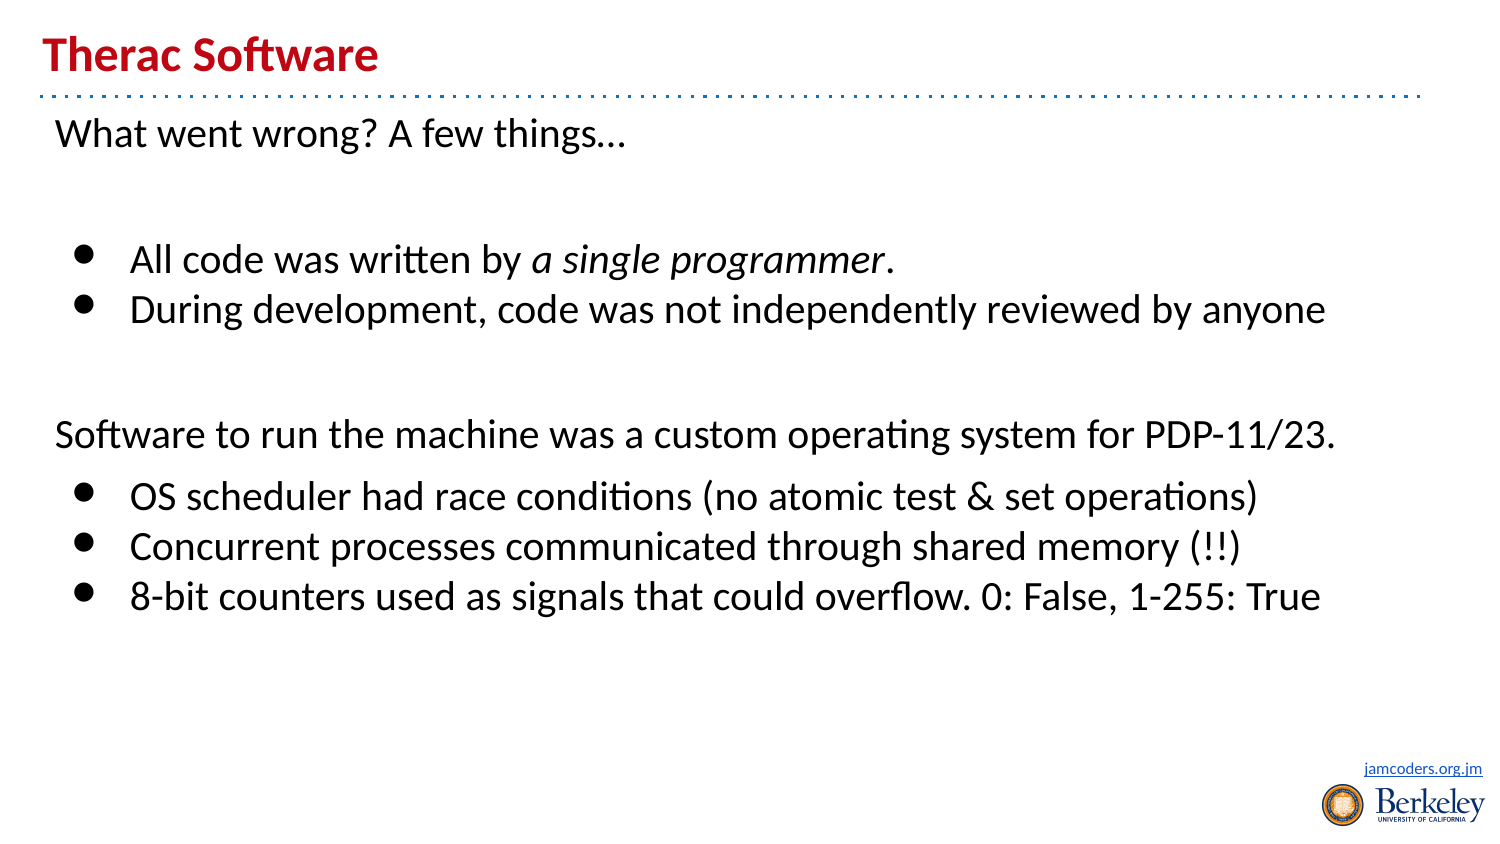

# Therac Software
What went wrong? A few things…

All code was written by a single programmer.
During development, code was not independently reviewed by anyone

Software to run the machine was a custom operating system for PDP-11/23.
OS scheduler had race conditions (no atomic test & set operations)
Concurrent processes communicated through shared memory (!!)
8-bit counters used as signals that could overflow. 0: False, 1-255: True